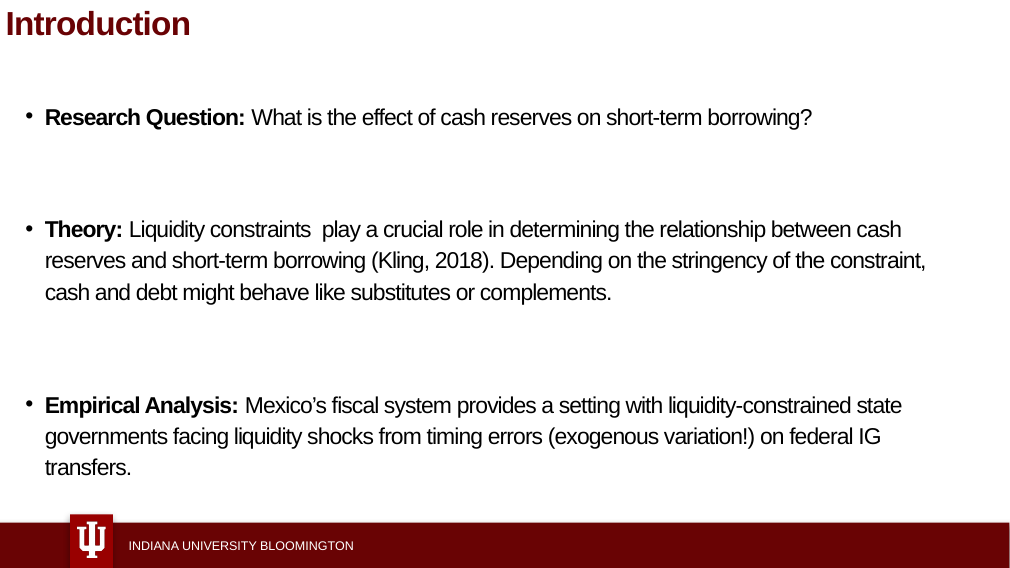

Introduction
Research Question: What is the effect of cash reserves on short-term borrowing?

Theory: Liquidity constraints  play a crucial role in determining the relationship between cash reserves and short-term borrowing (Kling, 2018). Depending on the stringency of the constraint, cash and debt might behave like substitutes or complements.

Empirical Analysis: Mexico’s fiscal system provides a setting with liquidity-constrained state governments facing liquidity shocks from timing errors (exogenous variation!) on federal IG transfers.